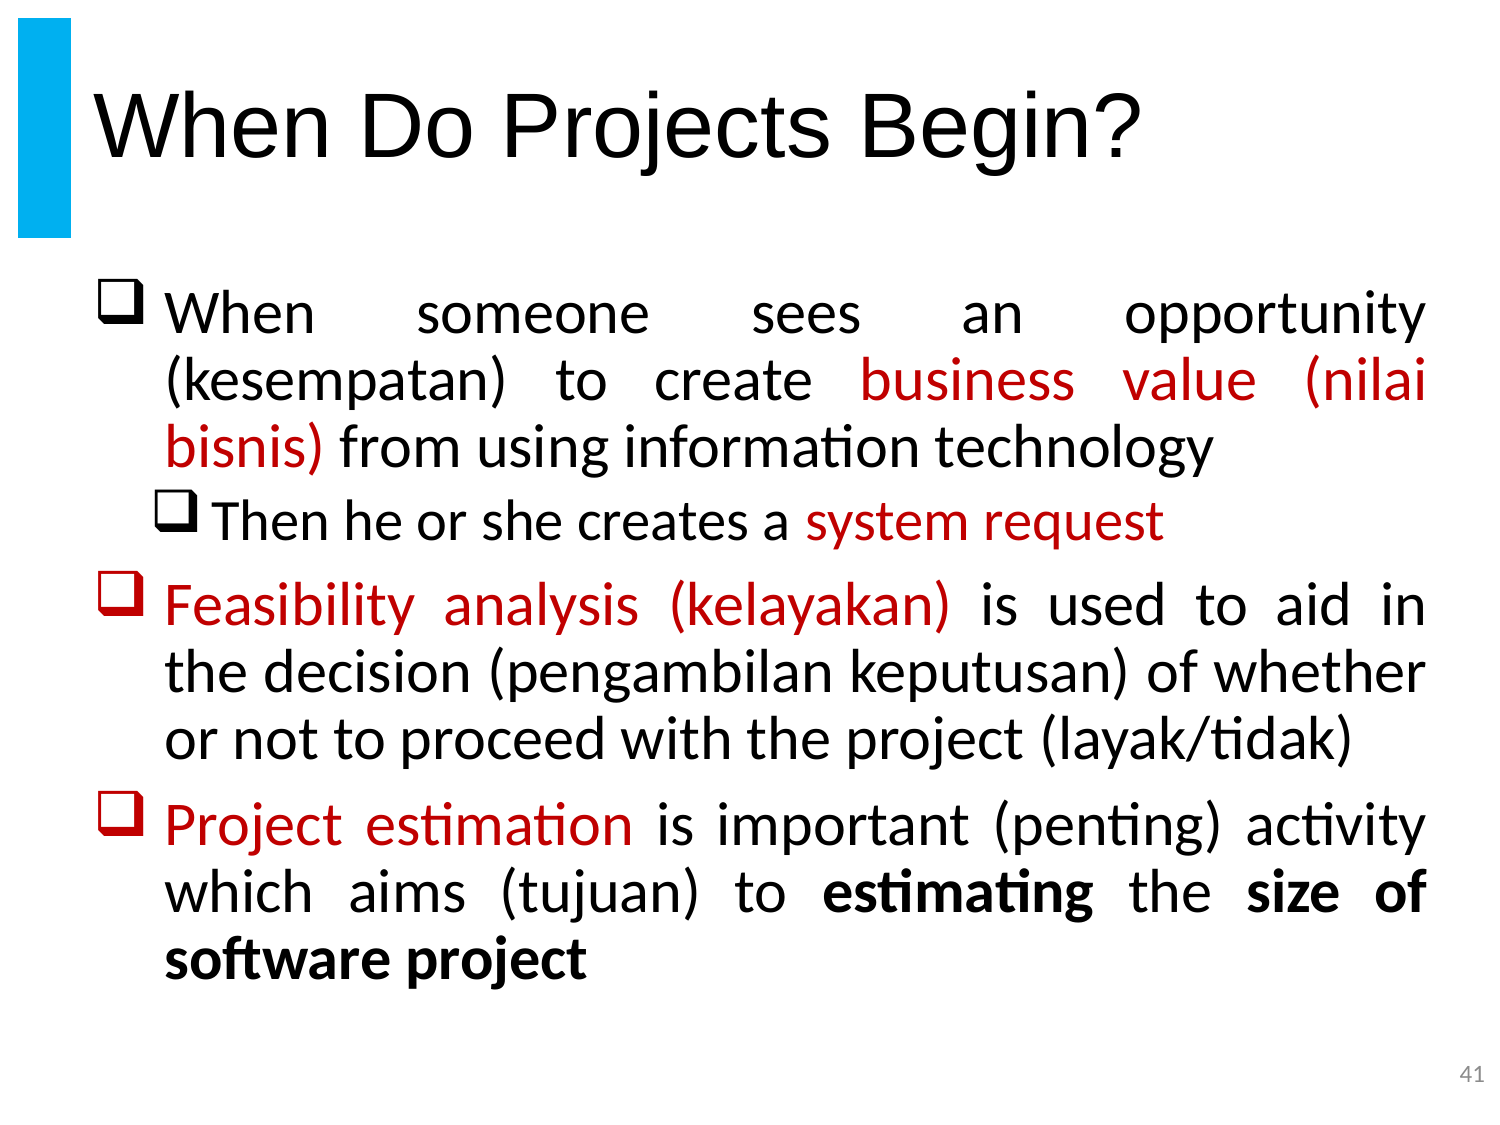

# When Do Projects Begin?
When someone sees an opportunity (kesempatan) to create business value (nilai bisnis) from using information technology
Then he or she creates a system request
Feasibility analysis (kelayakan) is used to aid in the decision (pengambilan keputusan) of whether or not to proceed with the project (layak/tidak)
Project estimation is important (penting) activity which aims (tujuan) to estimating the size of software project
41